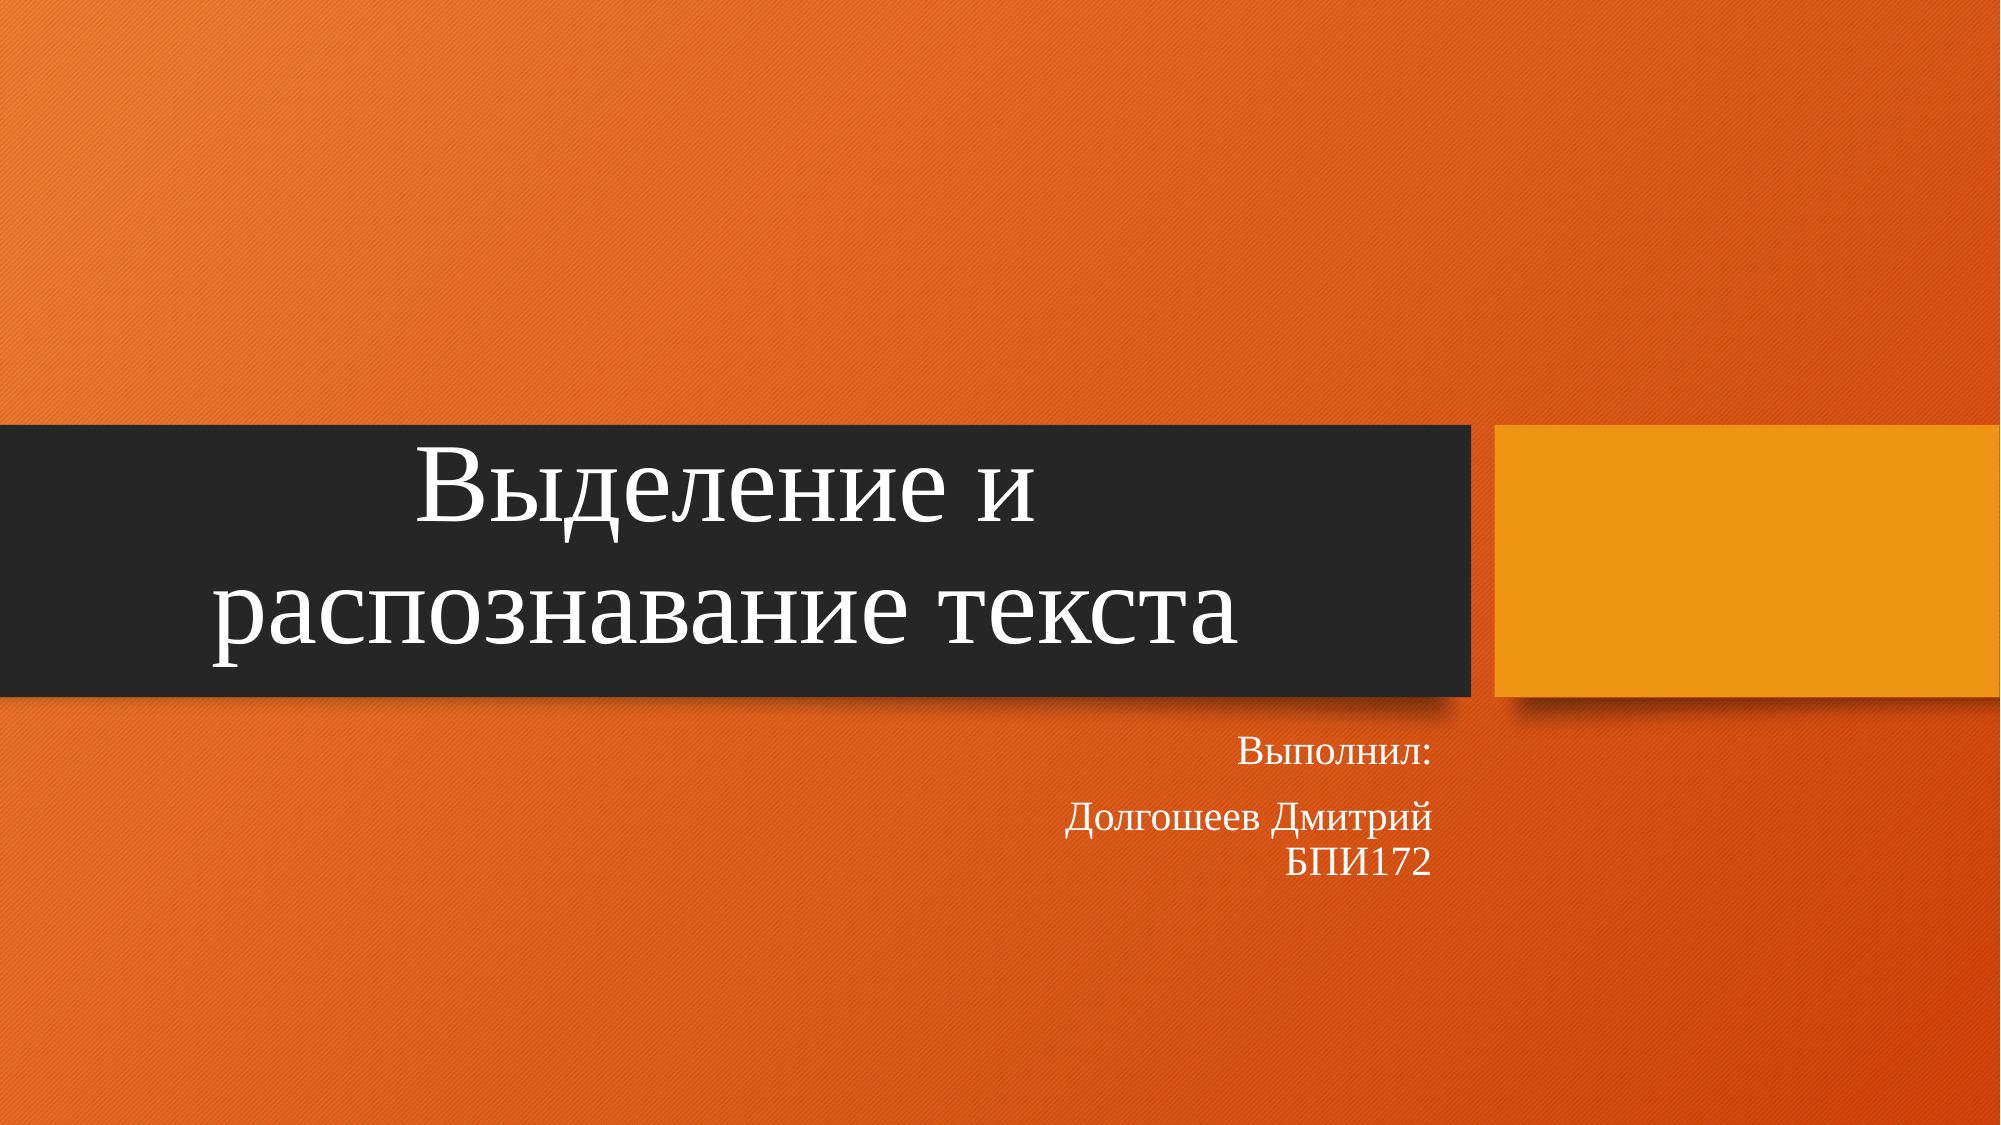

# Выделение и распознавание текста
Выполнил:
Долгошеев Дмитрий
БПИ172